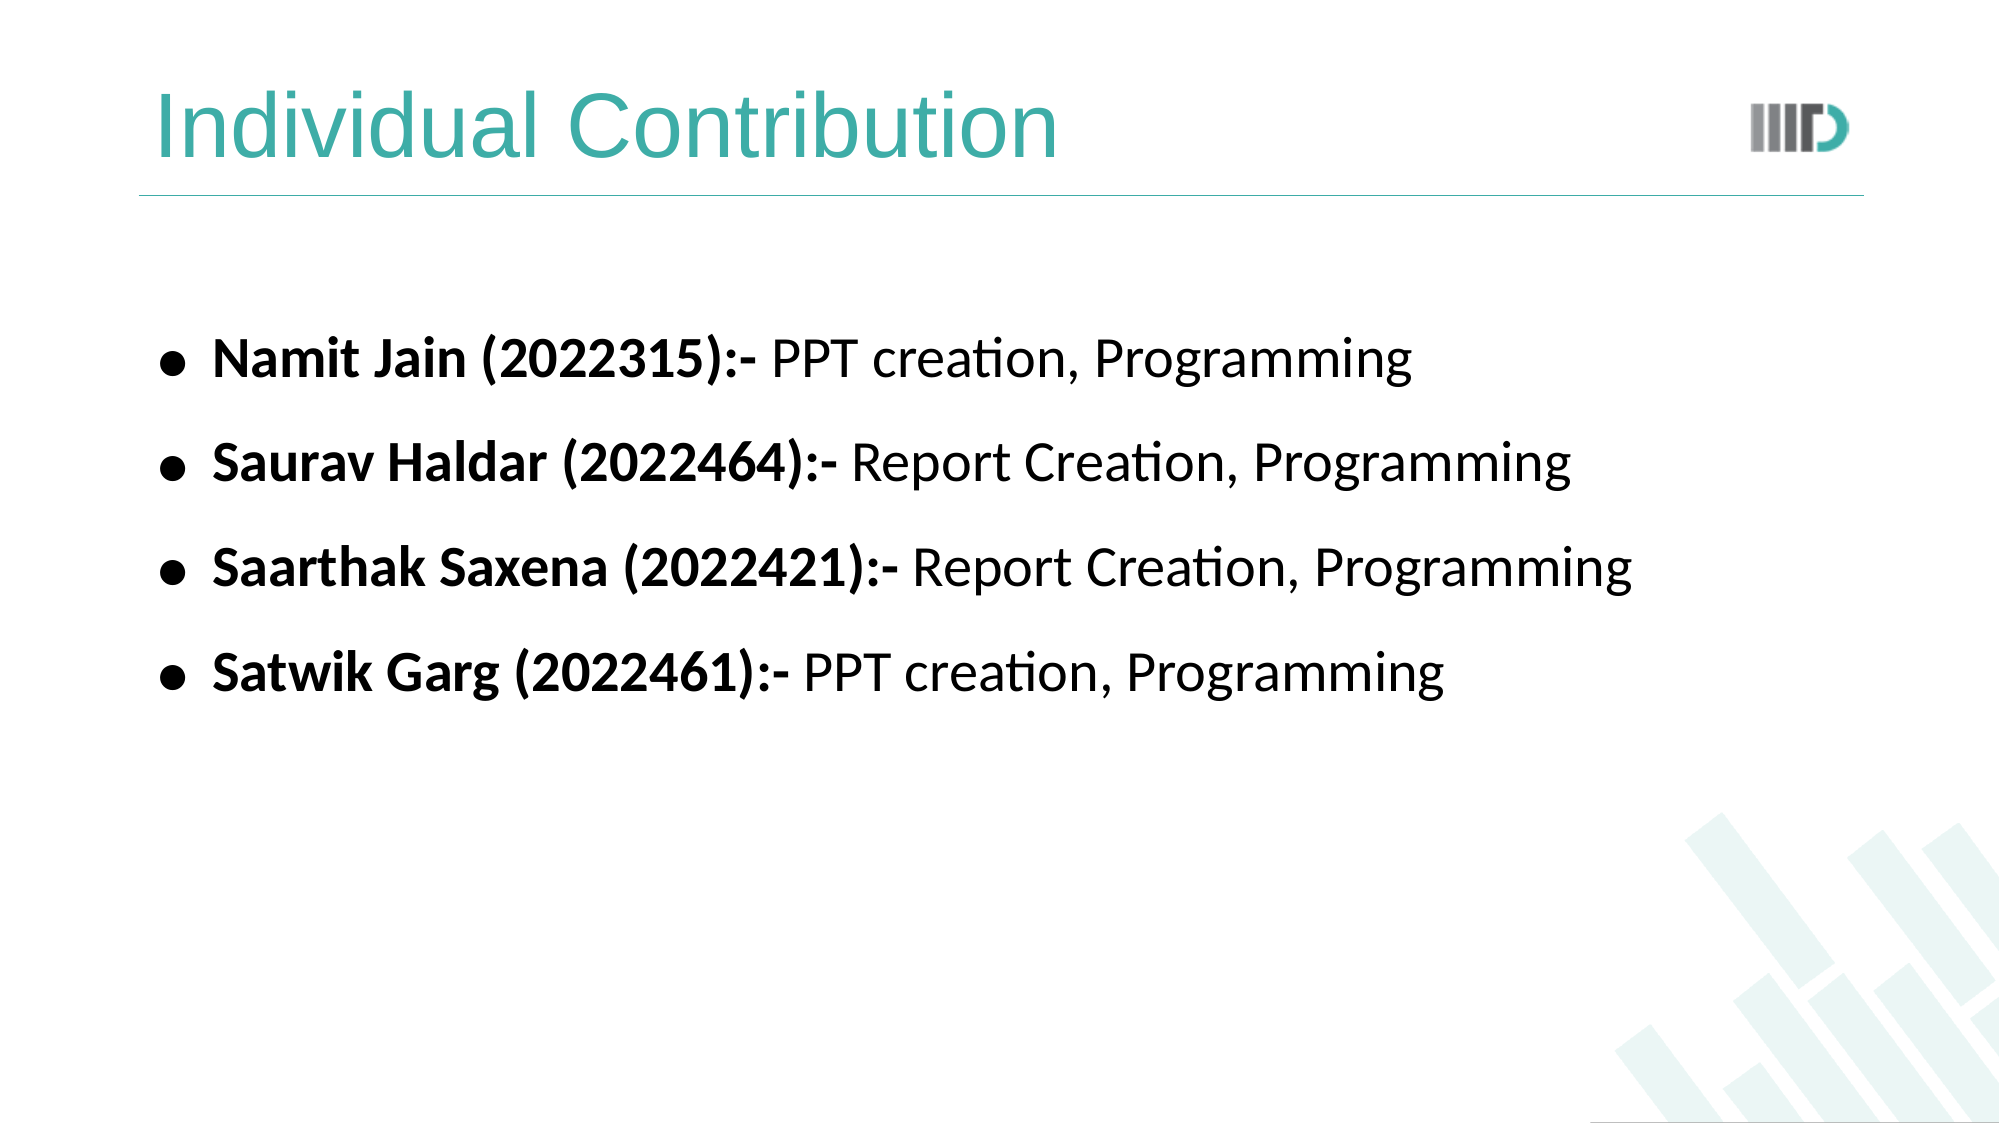

# Individual Contribution
Namit Jain (2022315):- PPT creation, Programming
Saurav Haldar (2022464):- Report Creation, Programming
Saarthak Saxena (2022421):- Report Creation, Programming
Satwik Garg (2022461):- PPT creation, Programming